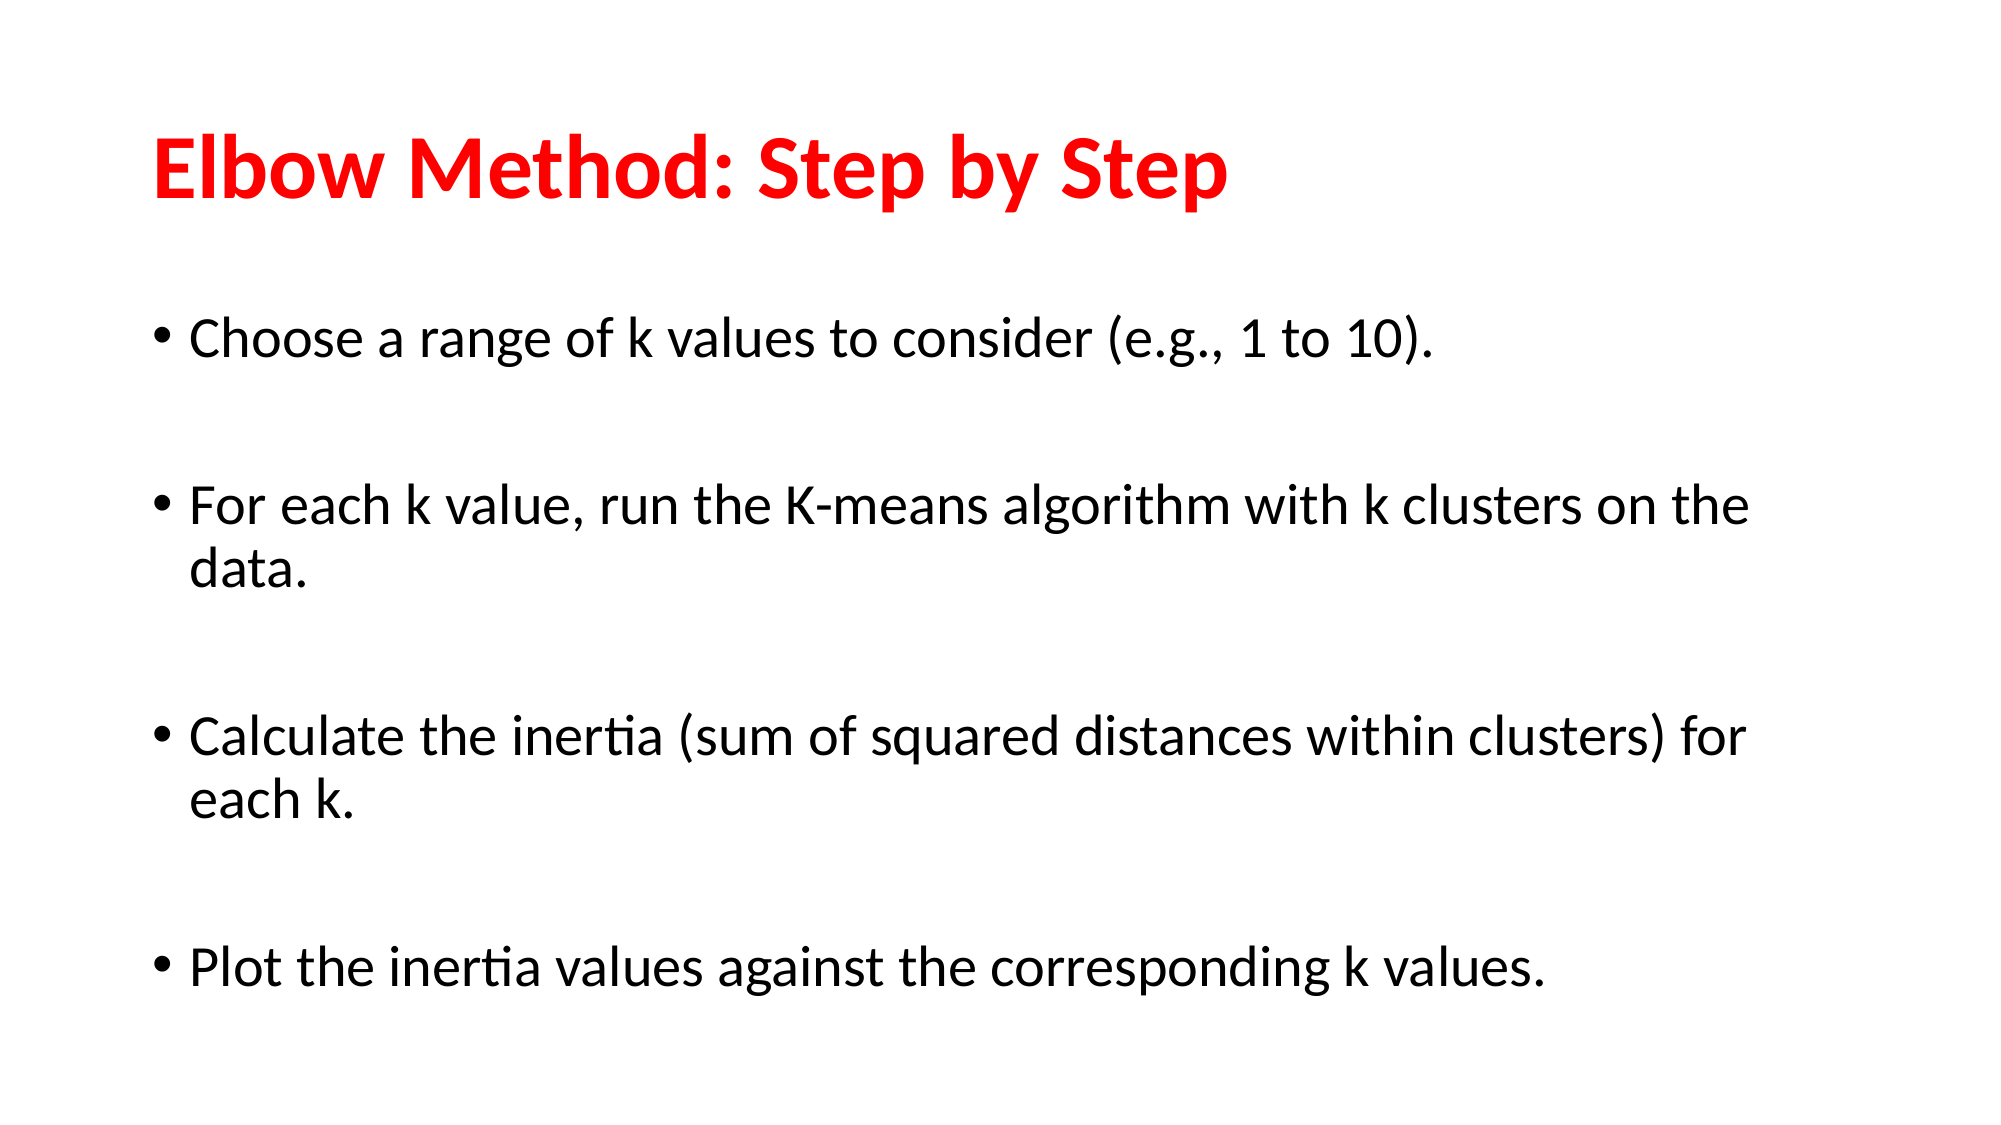

# Elbow Method: Step by Step
Choose a range of k values to consider (e.g., 1 to 10).

For each k value, run the K-means algorithm with k clusters on the data.

Calculate the inertia (sum of squared distances within clusters) for each k.

Plot the inertia values against the corresponding k values.